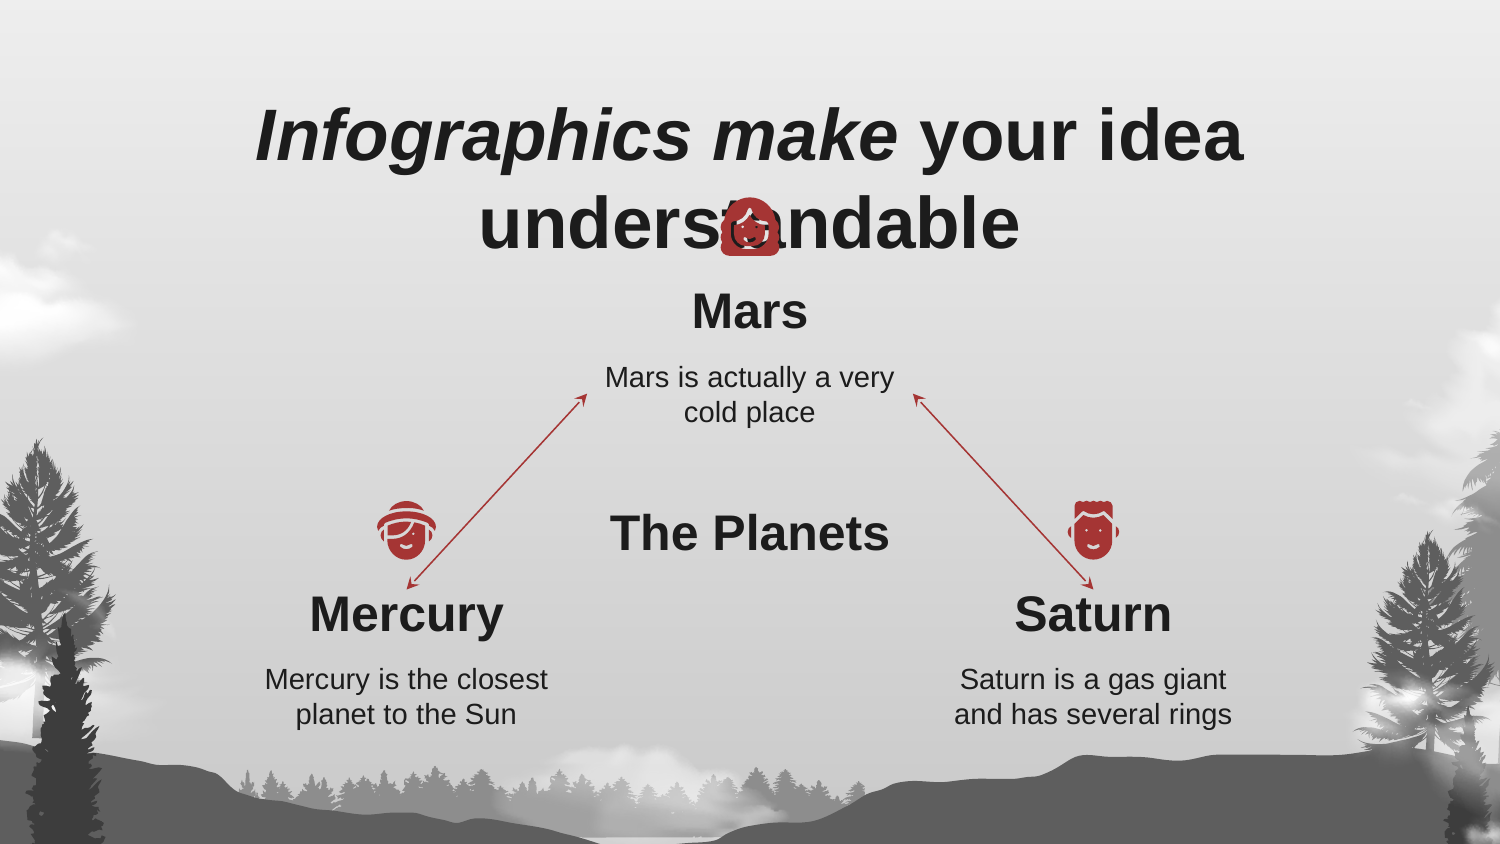

# Infographics make your idea understandable

Mars
Mars is actually a very cold place
The Planets

Mercury
Saturn
Mercury is the closest planet to the Sun
Saturn is a gas giant and has several rings